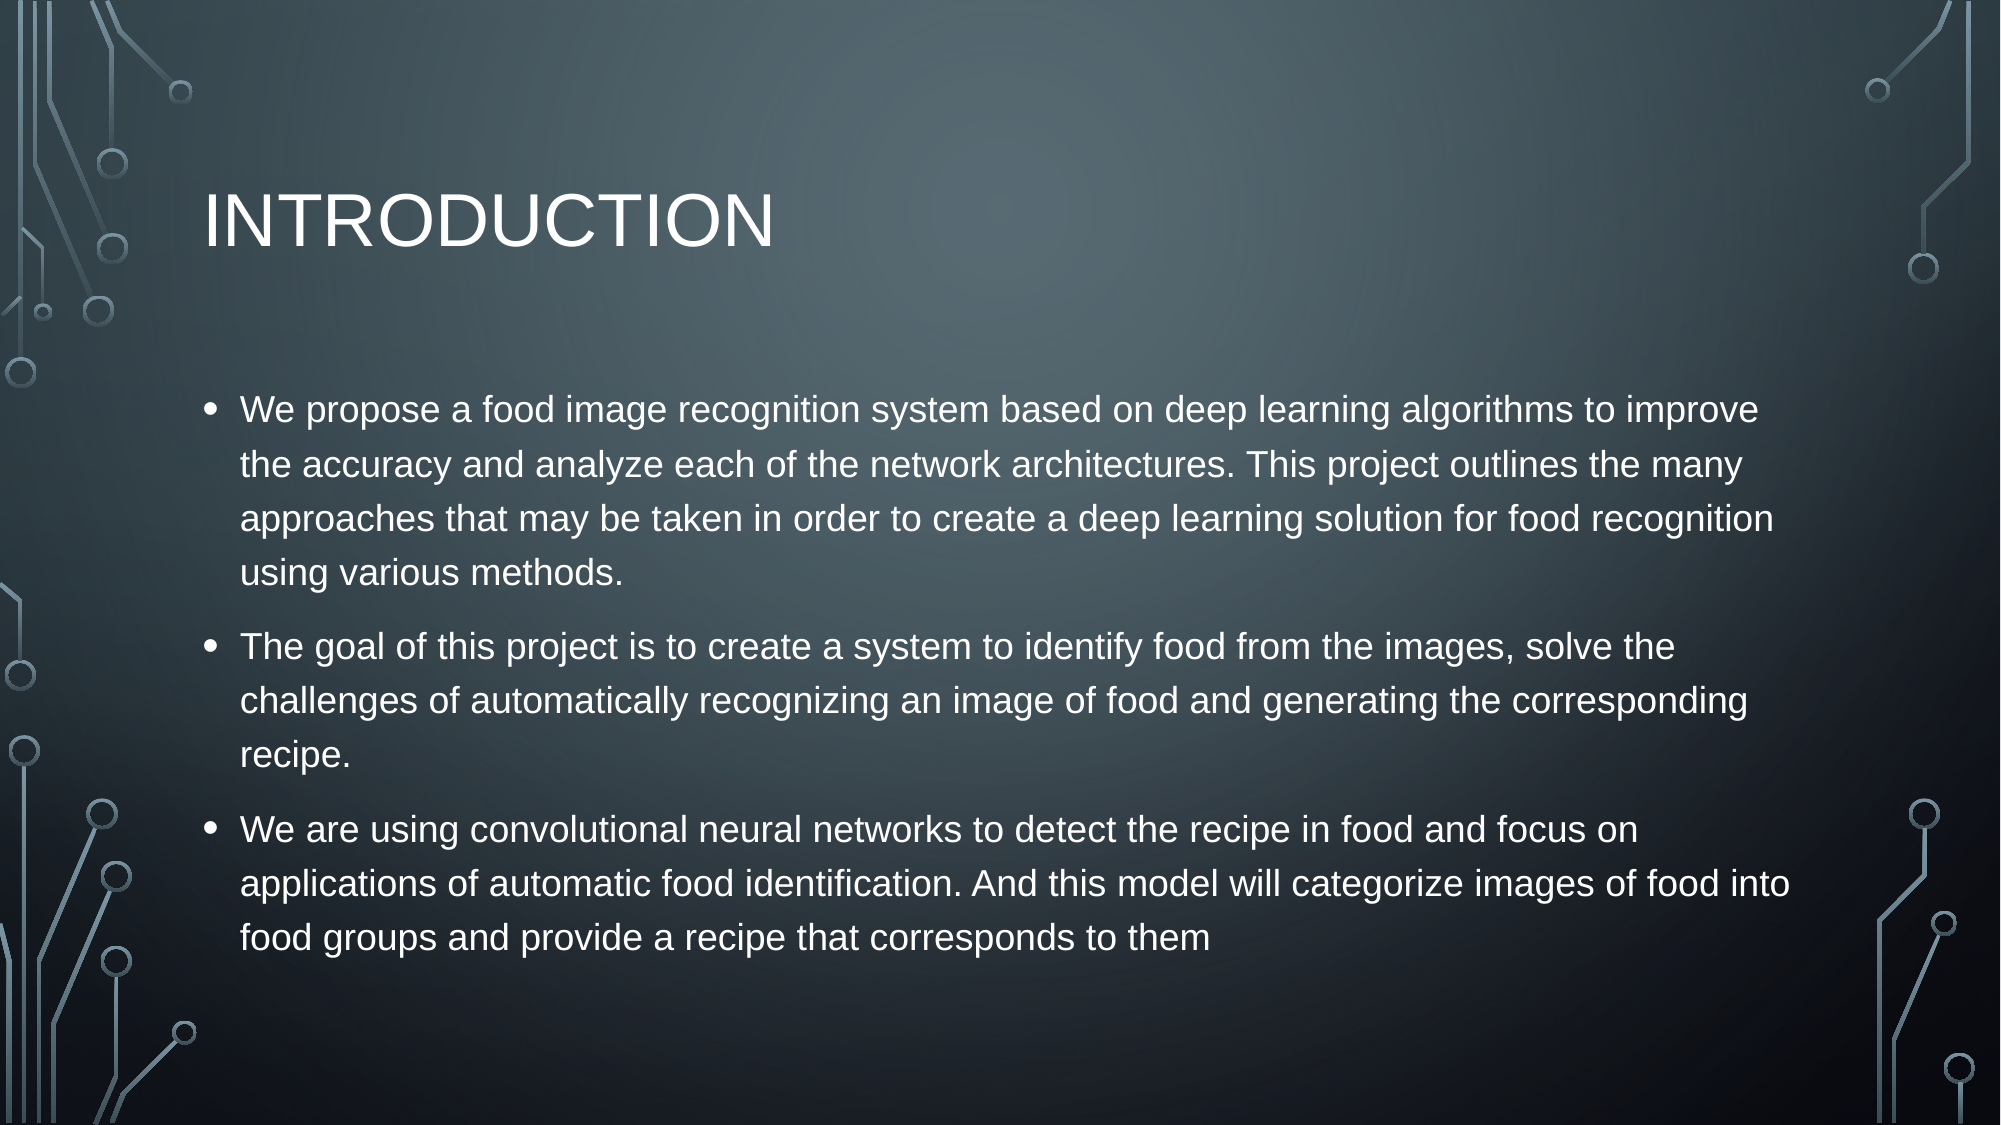

# introduction
We propose a food image recognition system based on deep learning algorithms to improve the accuracy and analyze each of the network architectures. This project outlines the many approaches that may be taken in order to create a deep learning solution for food recognition using various methods.
The goal of this project is to create a system to identify food from the images, solve the challenges of automatically recognizing an image of food and generating the corresponding recipe.
We are using convolutional neural networks to detect the recipe in food and focus on applications of automatic food identification. And this model will categorize images of food into food groups and provide a recipe that corresponds to them